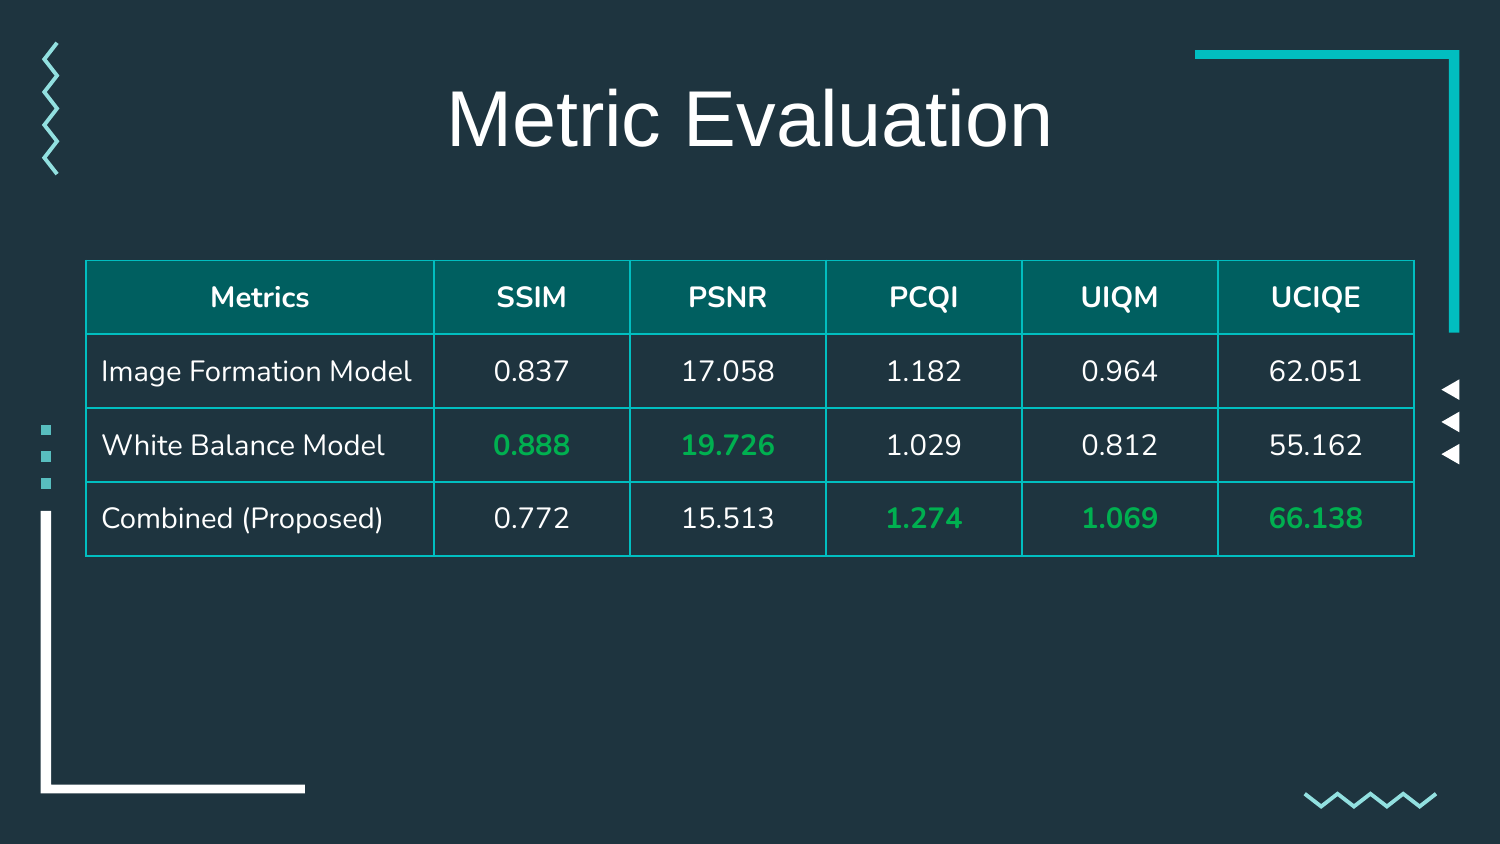

Metric Evaluation
| Metrics | SSIM | PSNR | PCQI | UIQM | UCIQE |
| --- | --- | --- | --- | --- | --- |
| Image Formation Model | 0.837 | 17.058 | 1.182 | 0.964 | 62.051 |
| White Balance Model | 0.888 | 19.726 | 1.029 | 0.812 | 55.162 |
| Combined (Proposed) | 0.772 | 15.513 | 1.274 | 1.069 | 66.138 |